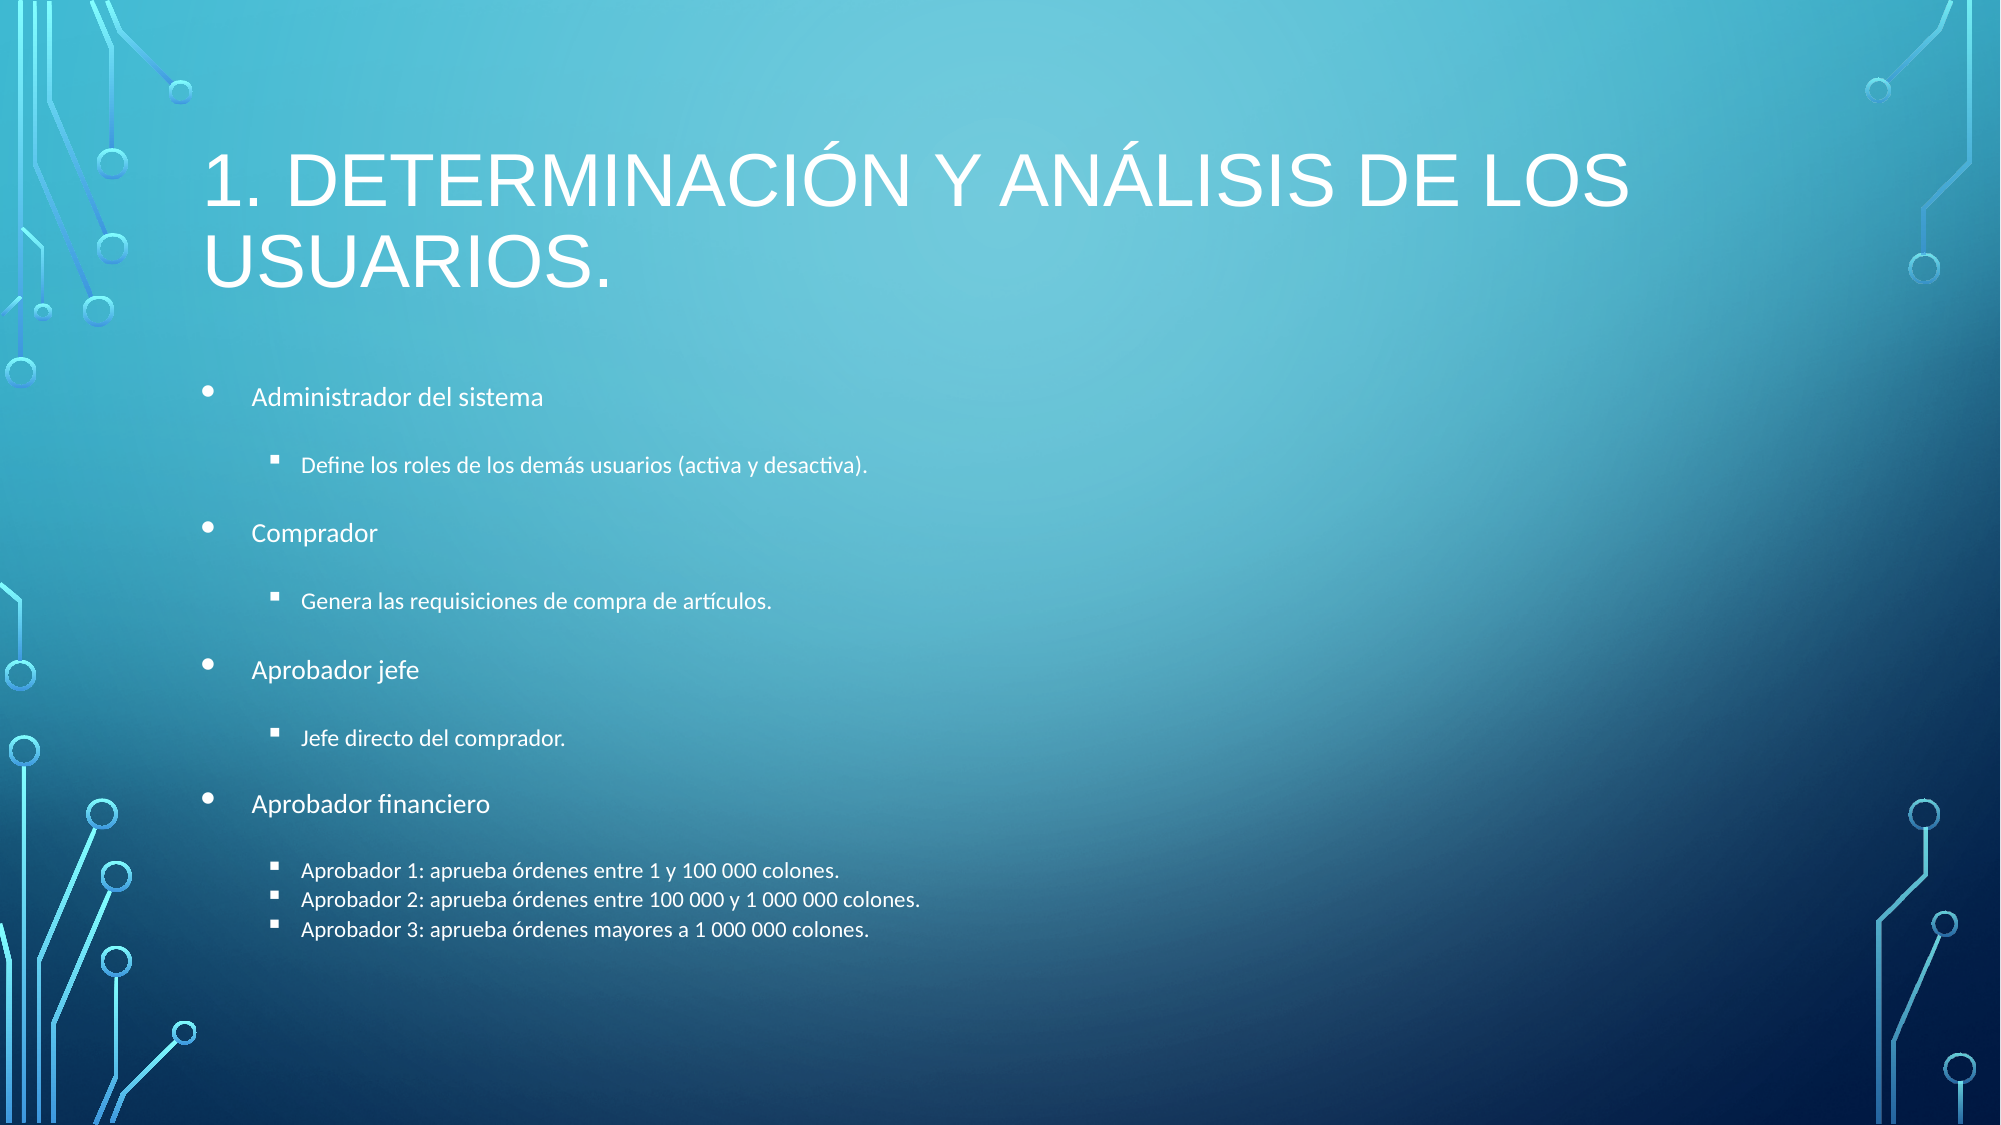

# 1. Determinación y análisis de los usuarios.
Administrador del sistema

Define los roles de los demás usuarios (activa y desactiva).

Comprador

Genera las requisiciones de compra de artículos.

Aprobador jefe

Jefe directo del comprador.

Aprobador financiero

Aprobador 1: aprueba órdenes entre 1 y 100 000 colones.
Aprobador 2: aprueba órdenes entre 100 000 y 1 000 000 colones.
Aprobador 3: aprueba órdenes mayores a 1 000 000 colones.